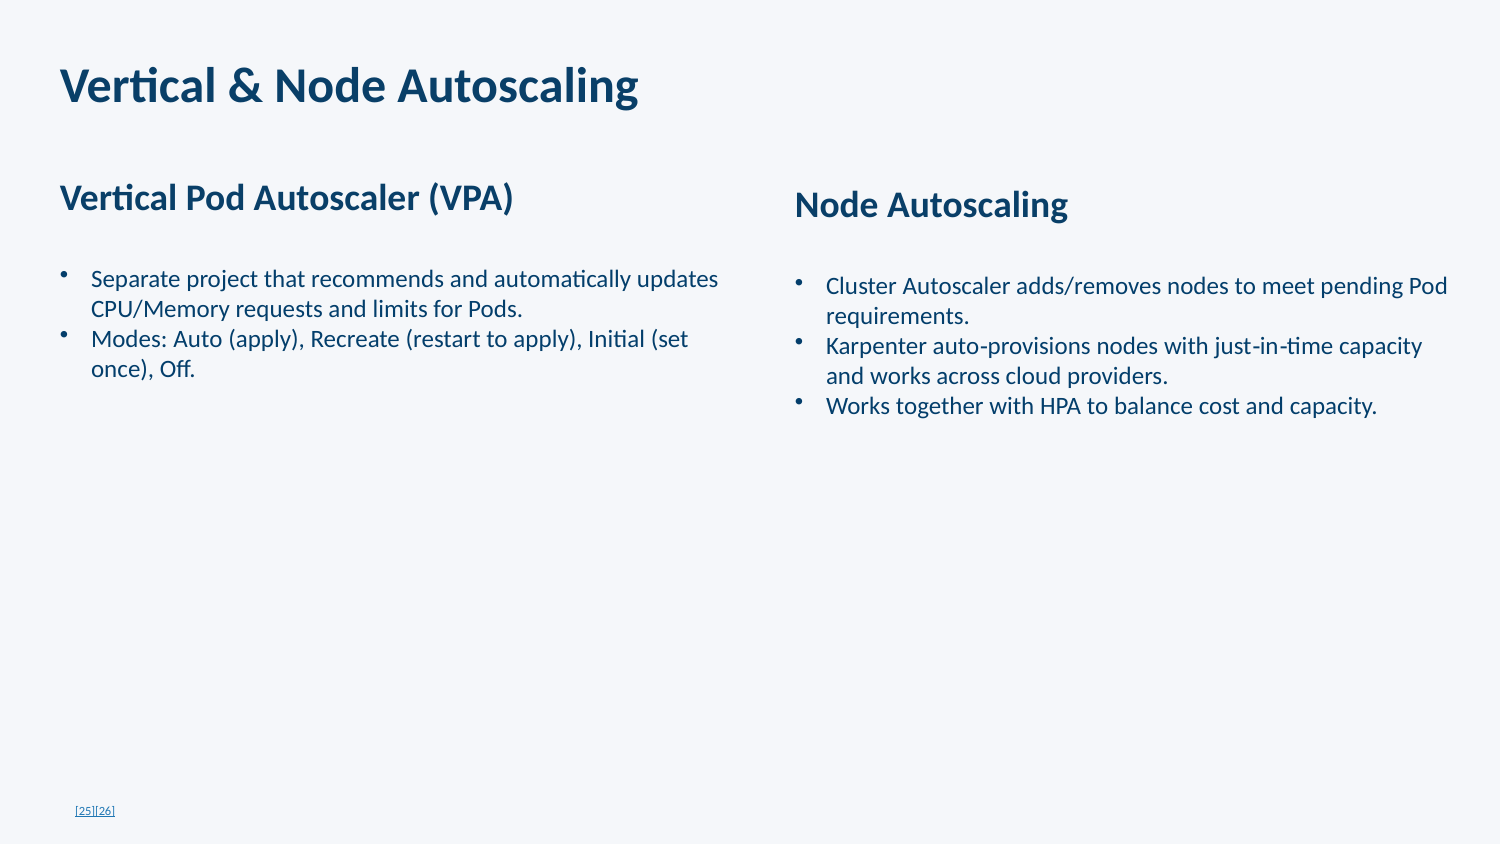

Vertical & Node Autoscaling
Vertical Pod Autoscaler (VPA)

Separate project that recommends and automatically updates CPU/Memory requests and limits for Pods.
Modes: Auto (apply), Recreate (restart to apply), Initial (set once), Off.
Node Autoscaling

Cluster Autoscaler adds/removes nodes to meet pending Pod requirements.
Karpenter auto‑provisions nodes with just‑in‑time capacity and works across cloud providers.
Works together with HPA to balance cost and capacity.
[25][26]